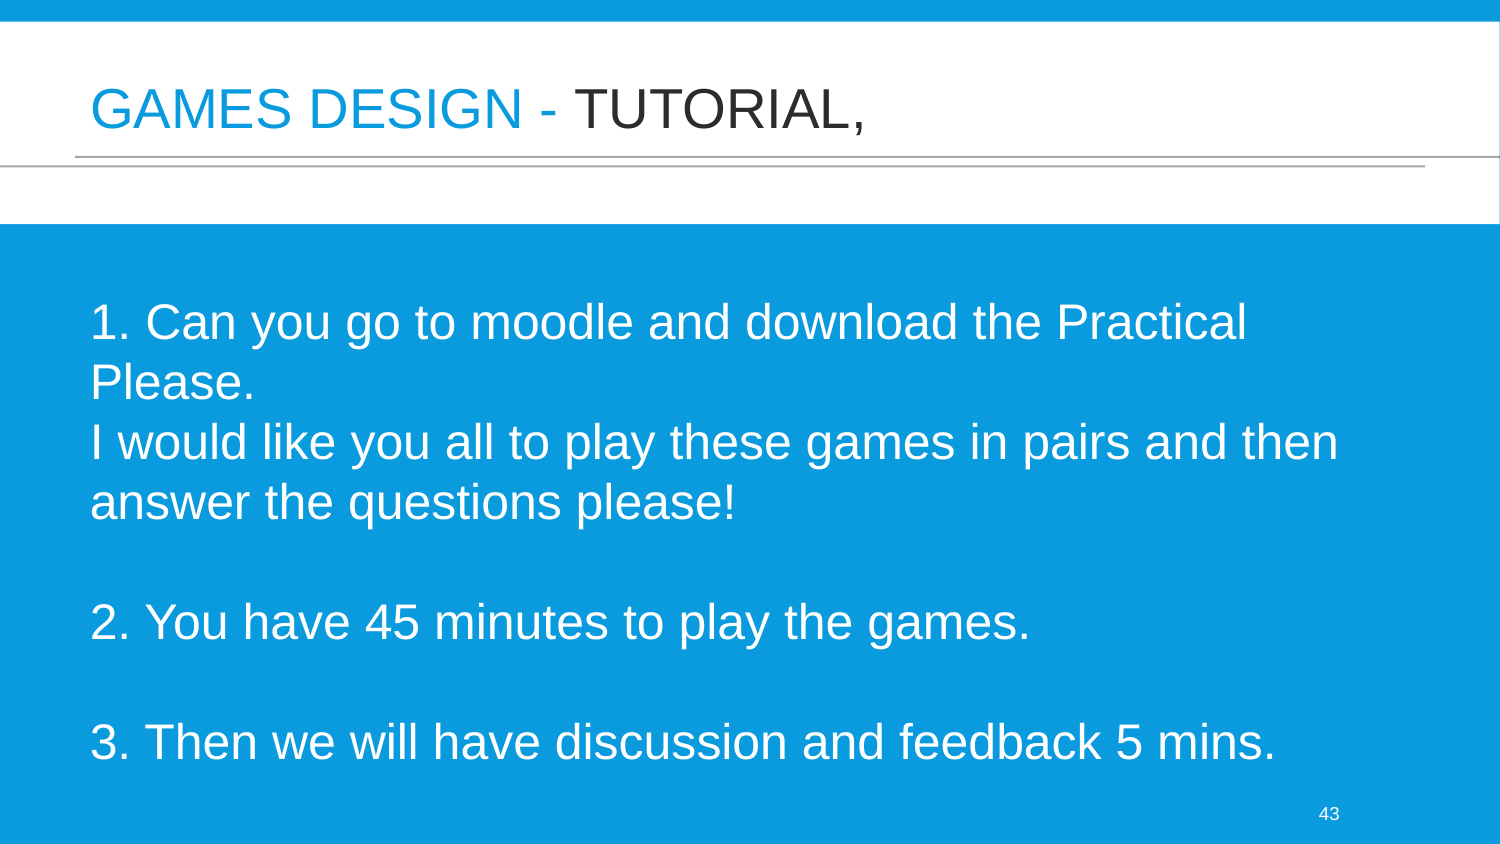

# Games Design - Tutorial,
1. Can you go to moodle and download the Practical Please.
I would like you all to play these games in pairs and then answer the questions please!

2. You have 45 minutes to play the games.

3. Then we will have discussion and feedback 5 mins.
43